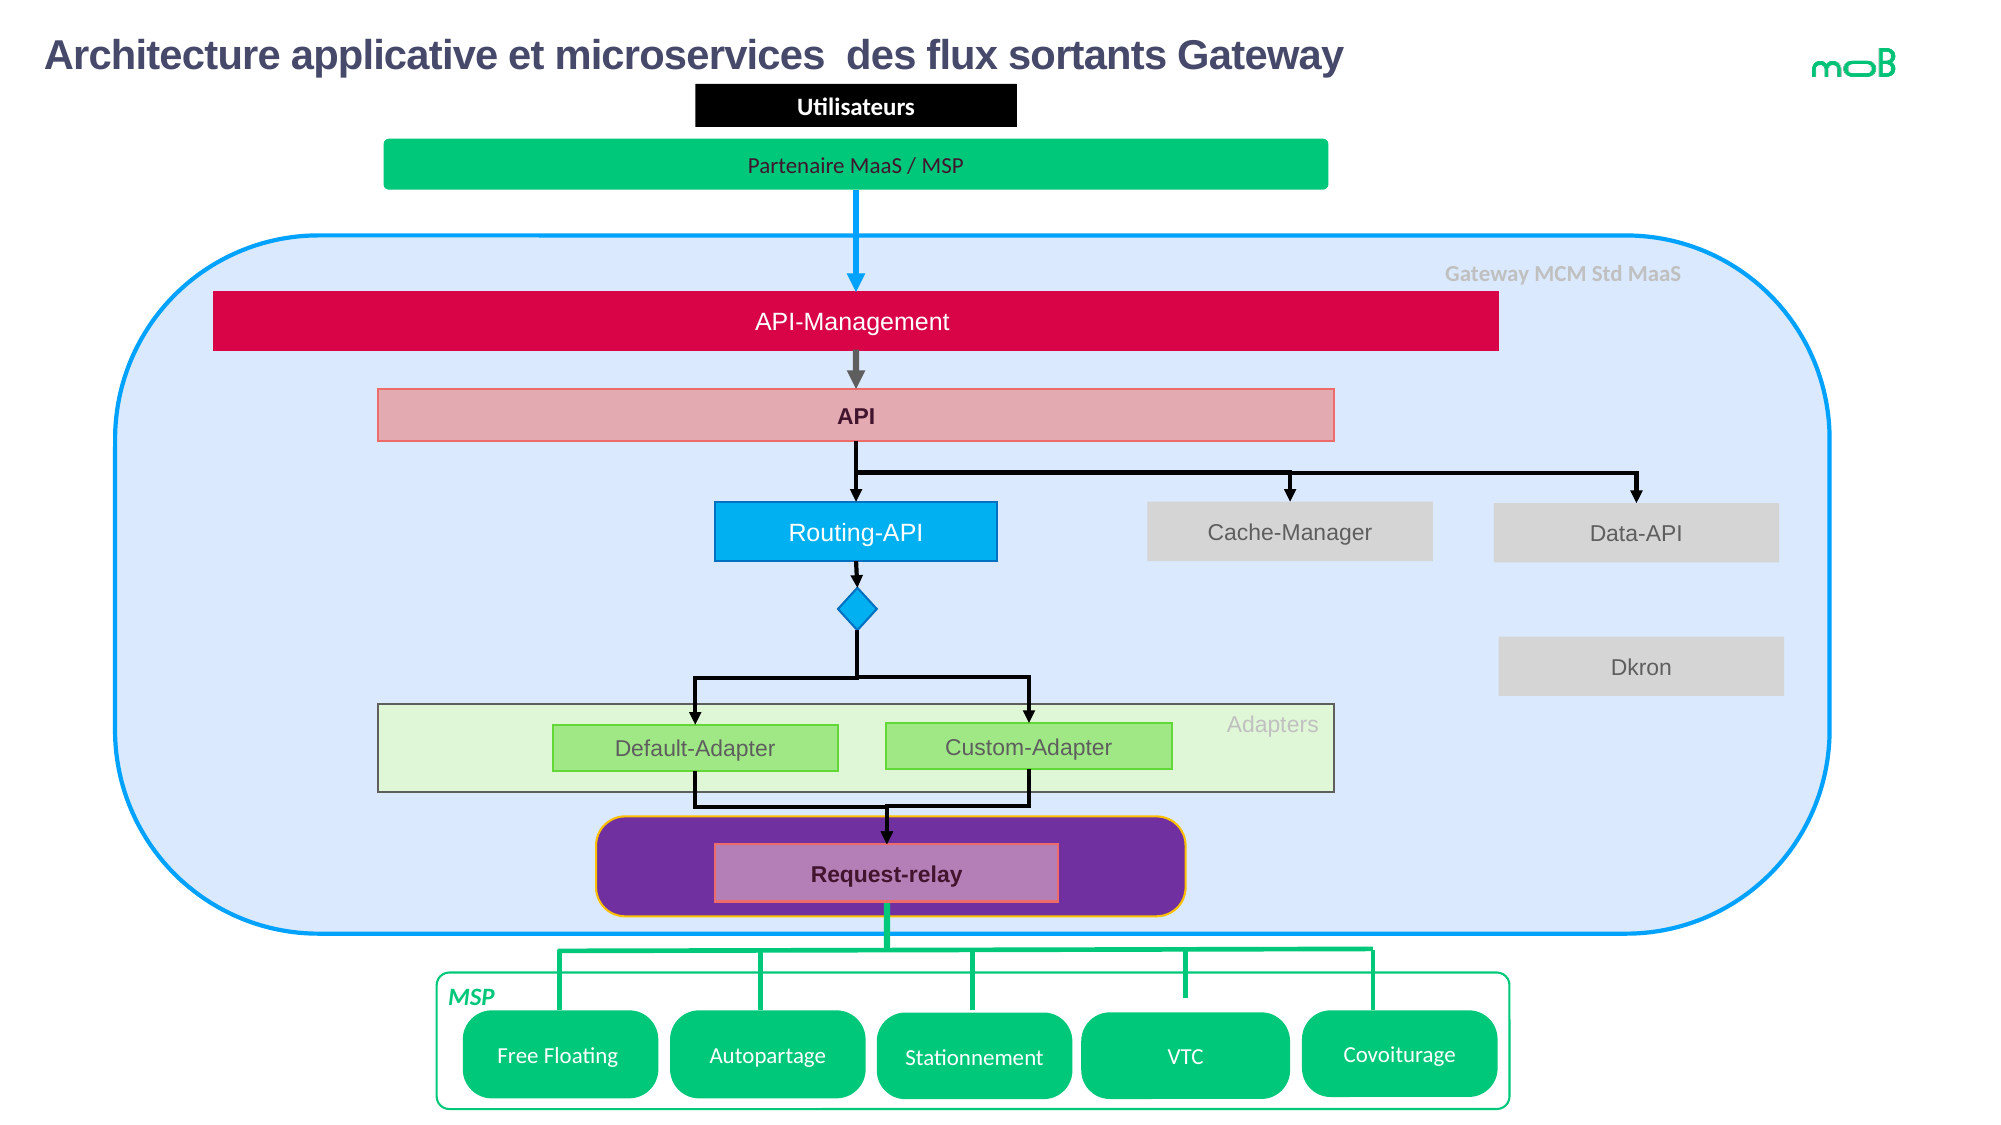

# Architecture applicative et microservices  des flux sortants Gateway
Utilisateurs
Partenaire MaaS / MSP

		 Gateway MCM Std MaaS
API-Management
API
Routing-API
Cache-Manager
Data-API

Dkron
Adapters

Custom-Adapter
Default-Adapter

Request-relay

MSP

Free Floating
Autopartage
Covoiturage
VTC
Stationnement